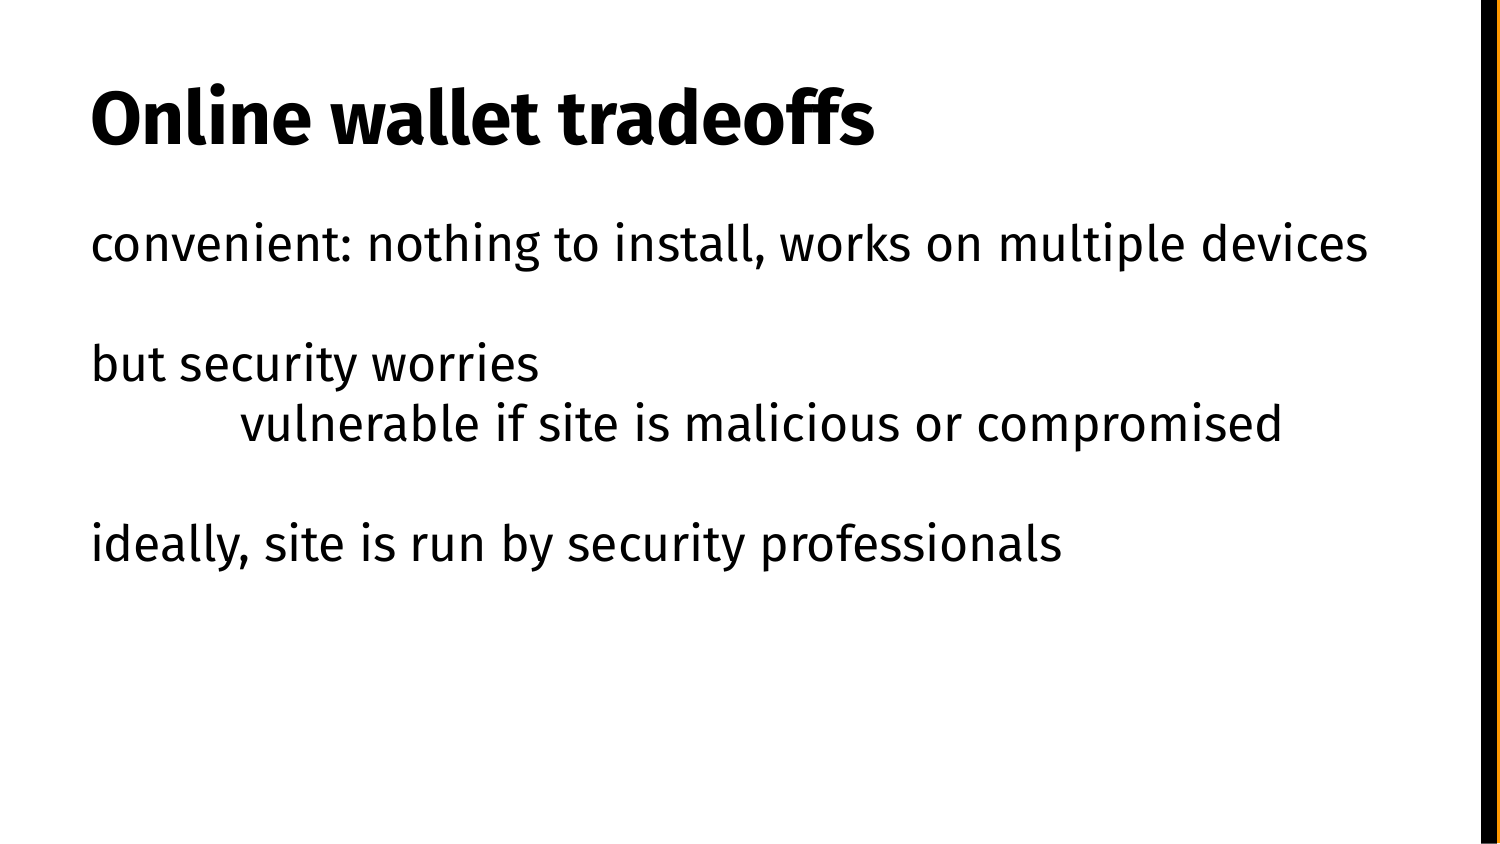

# Online wallet tradeoffs
convenient: nothing to install, works on multiple devices

but security worries
	vulnerable if site is malicious or compromised

ideally, site is run by security professionals